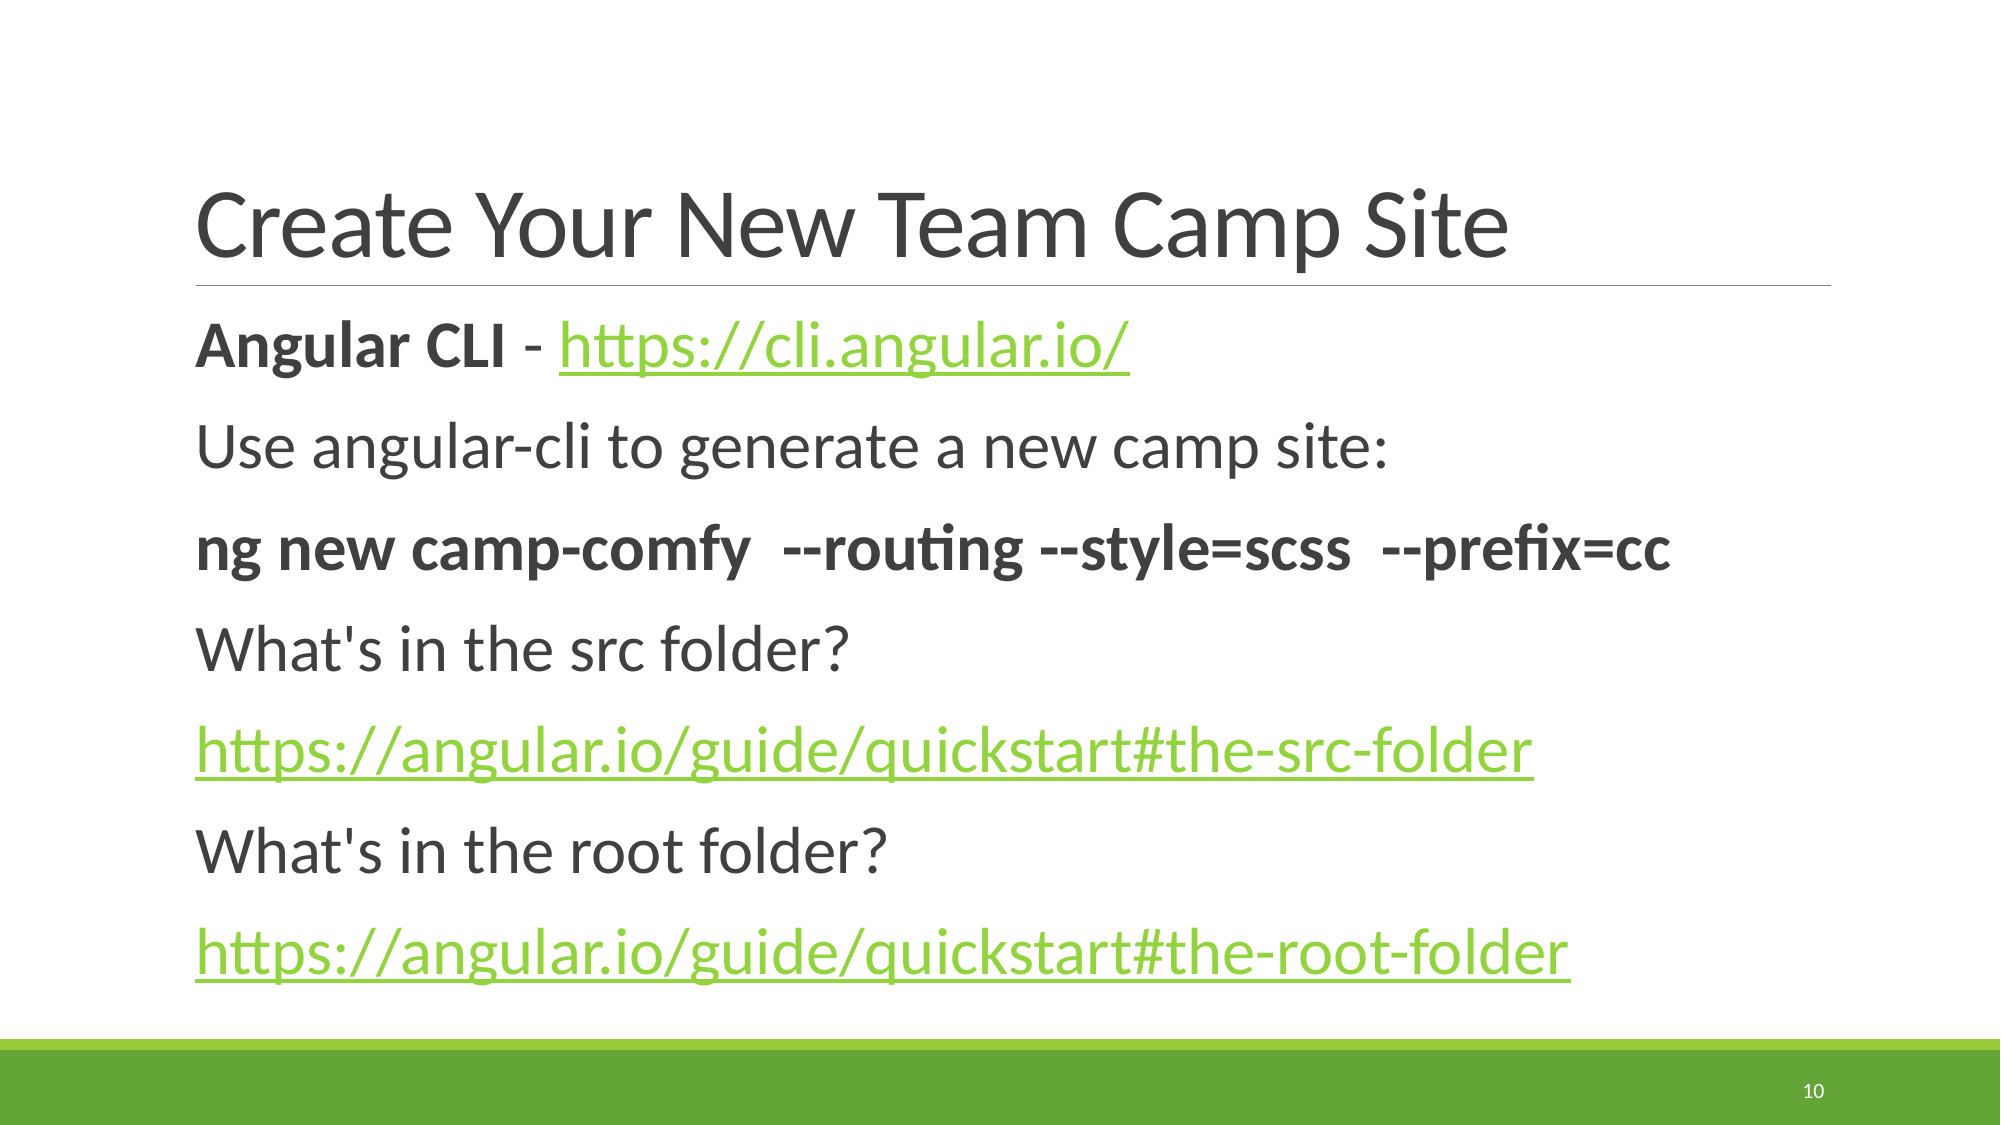

# Create Your New Team Camp Site
Angular CLI - https://cli.angular.io/
Use angular-cli to generate a new camp site:
ng new camp-comfy  --routing --style=scss  --prefix=cc
What's in the src folder?
https://angular.io/guide/quickstart#the-src-folder
What's in the root folder?
https://angular.io/guide/quickstart#the-root-folder

10